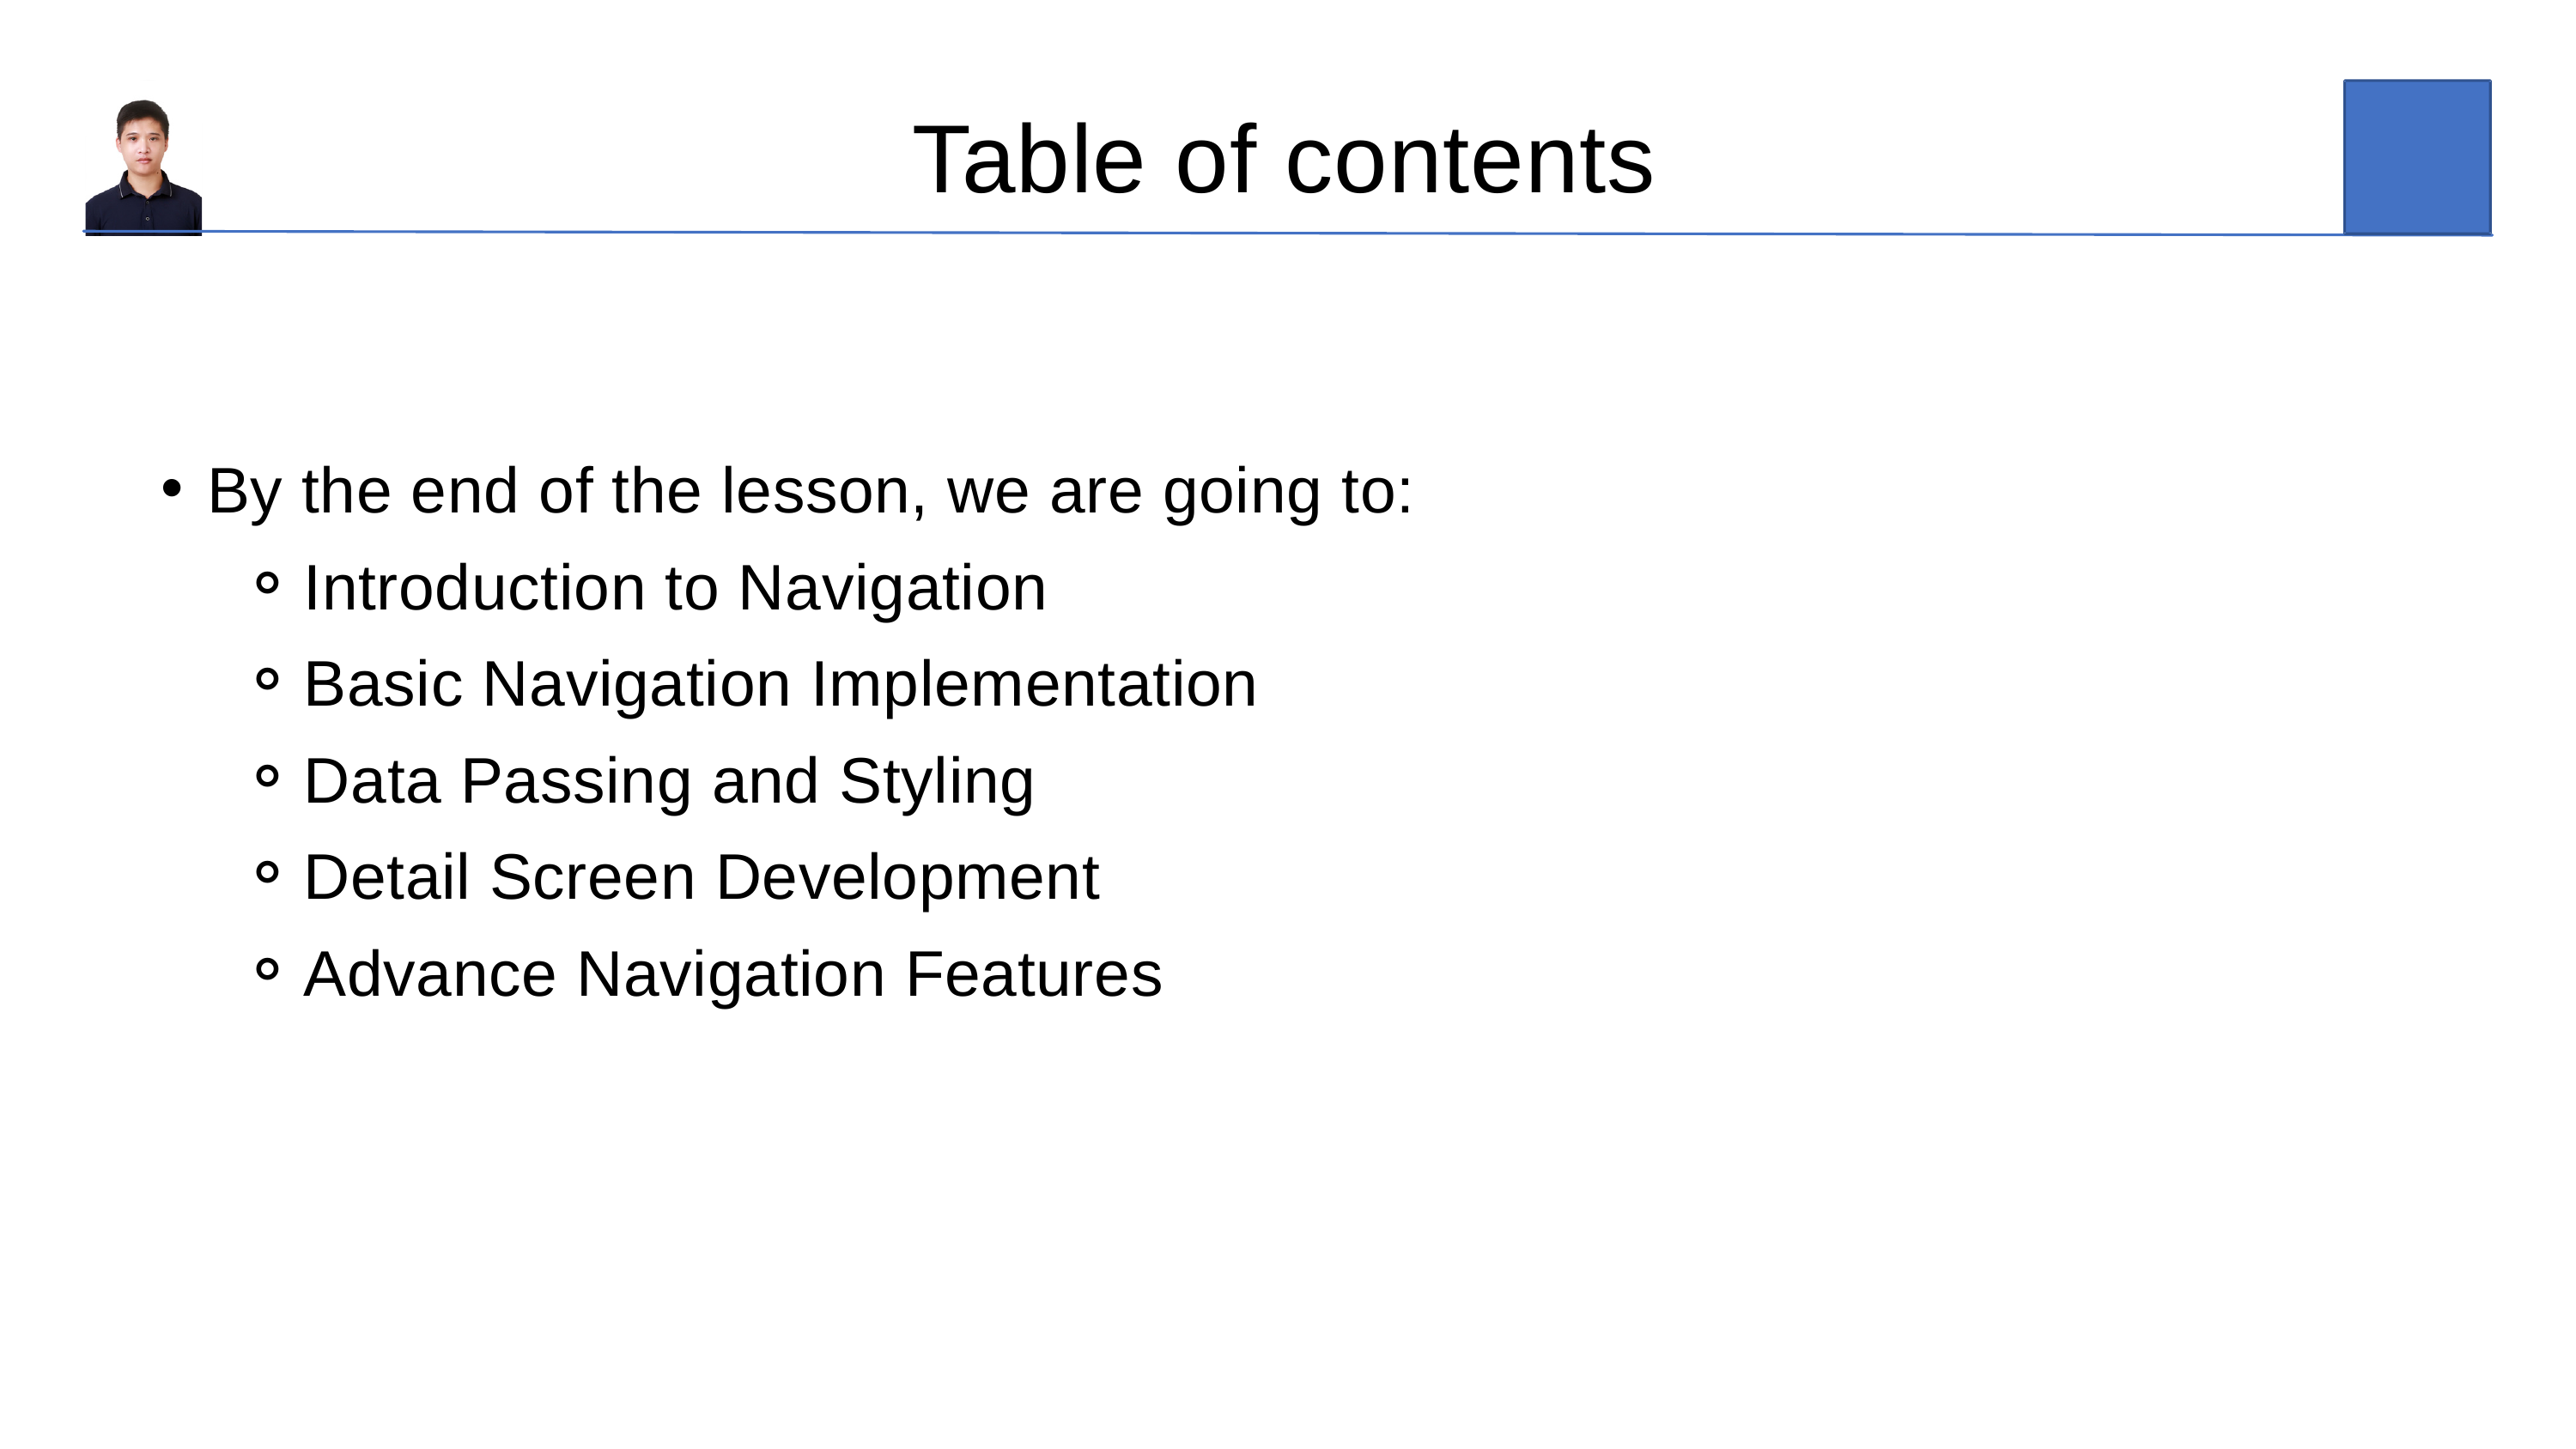

Table of contents

By the end of the lesson, we are going to:
Introduction to Navigation
Basic Navigation Implementation
Data Passing and Styling
Detail Screen Development
Advance Navigation Features